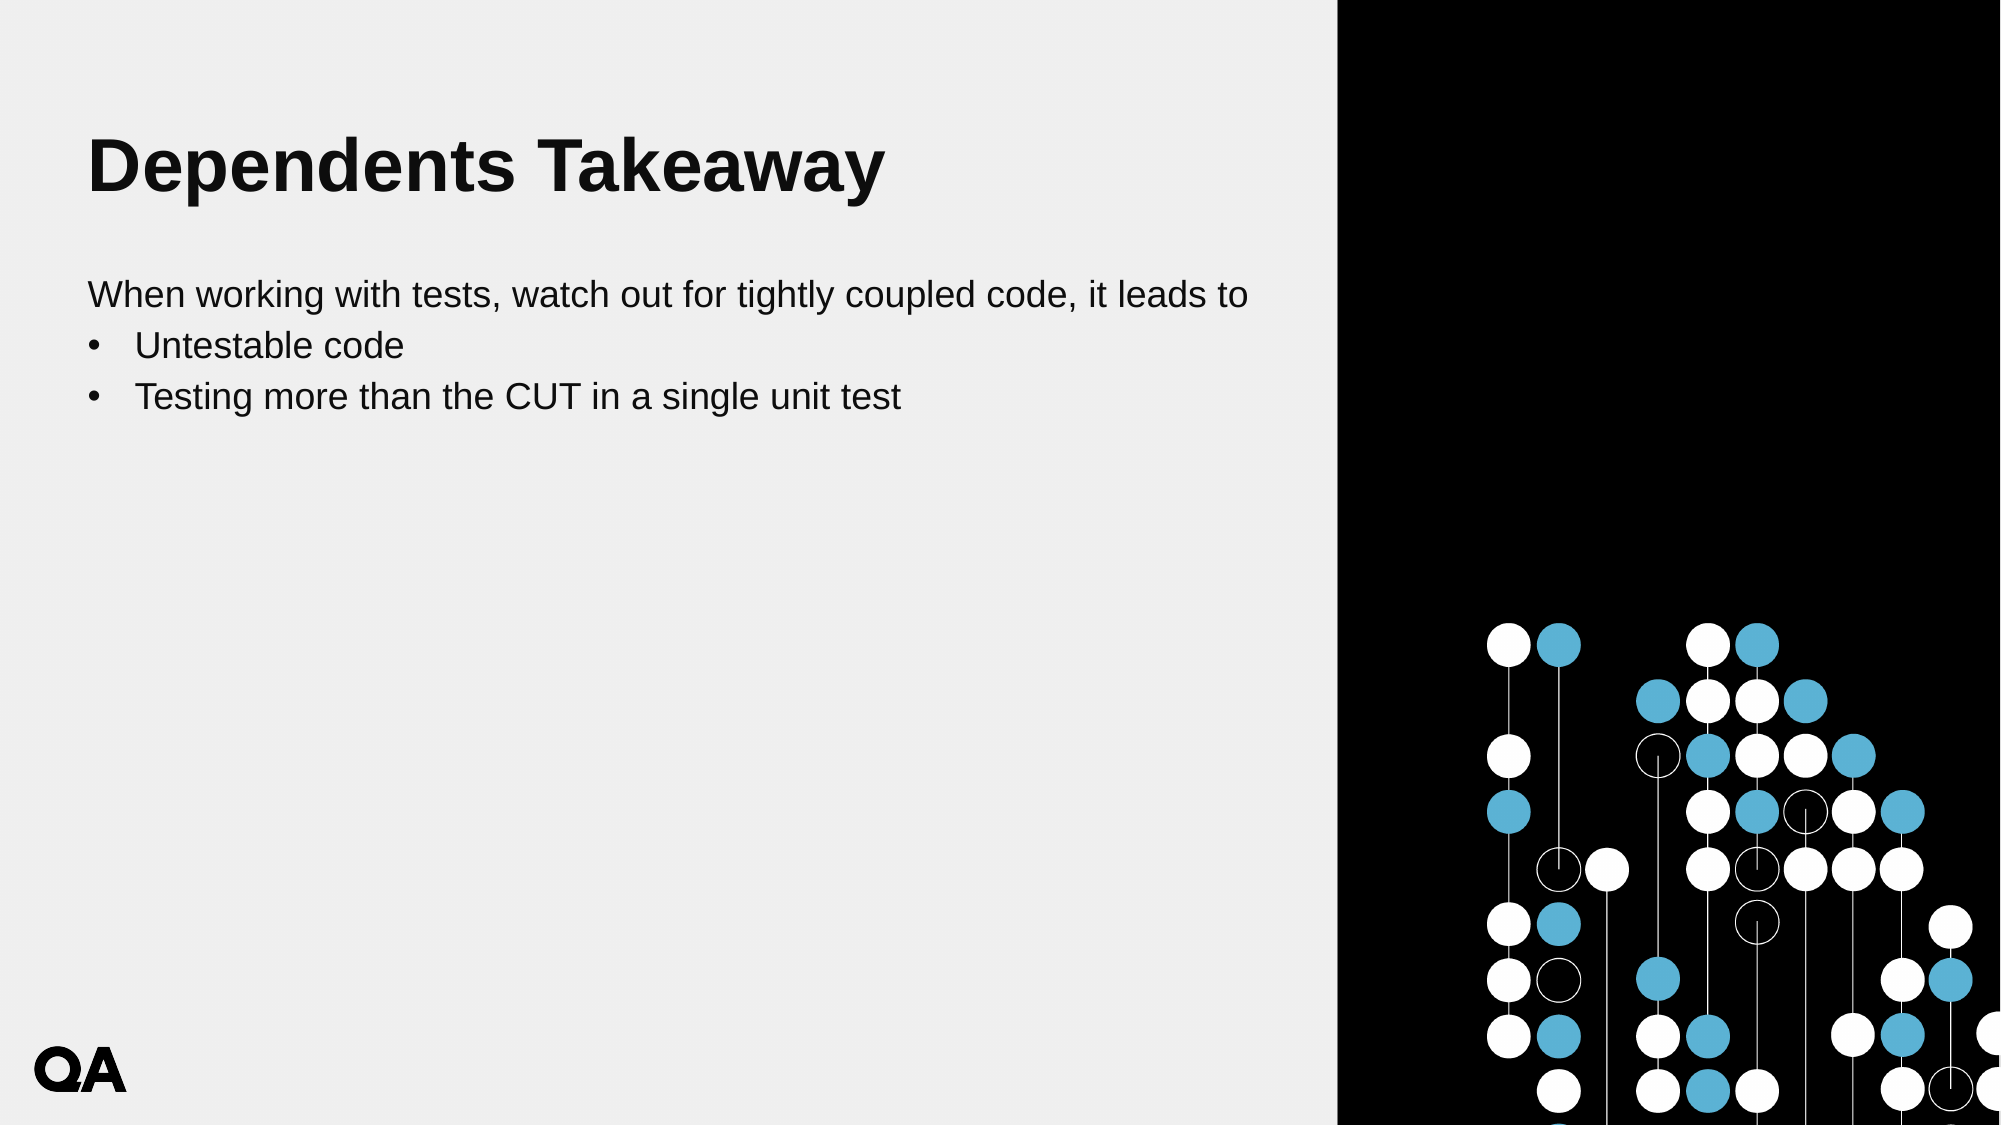

Dependents Takeaway
When working with tests, watch out for tightly coupled code, it leads to
Untestable code
Testing more than the CUT in a single unit test